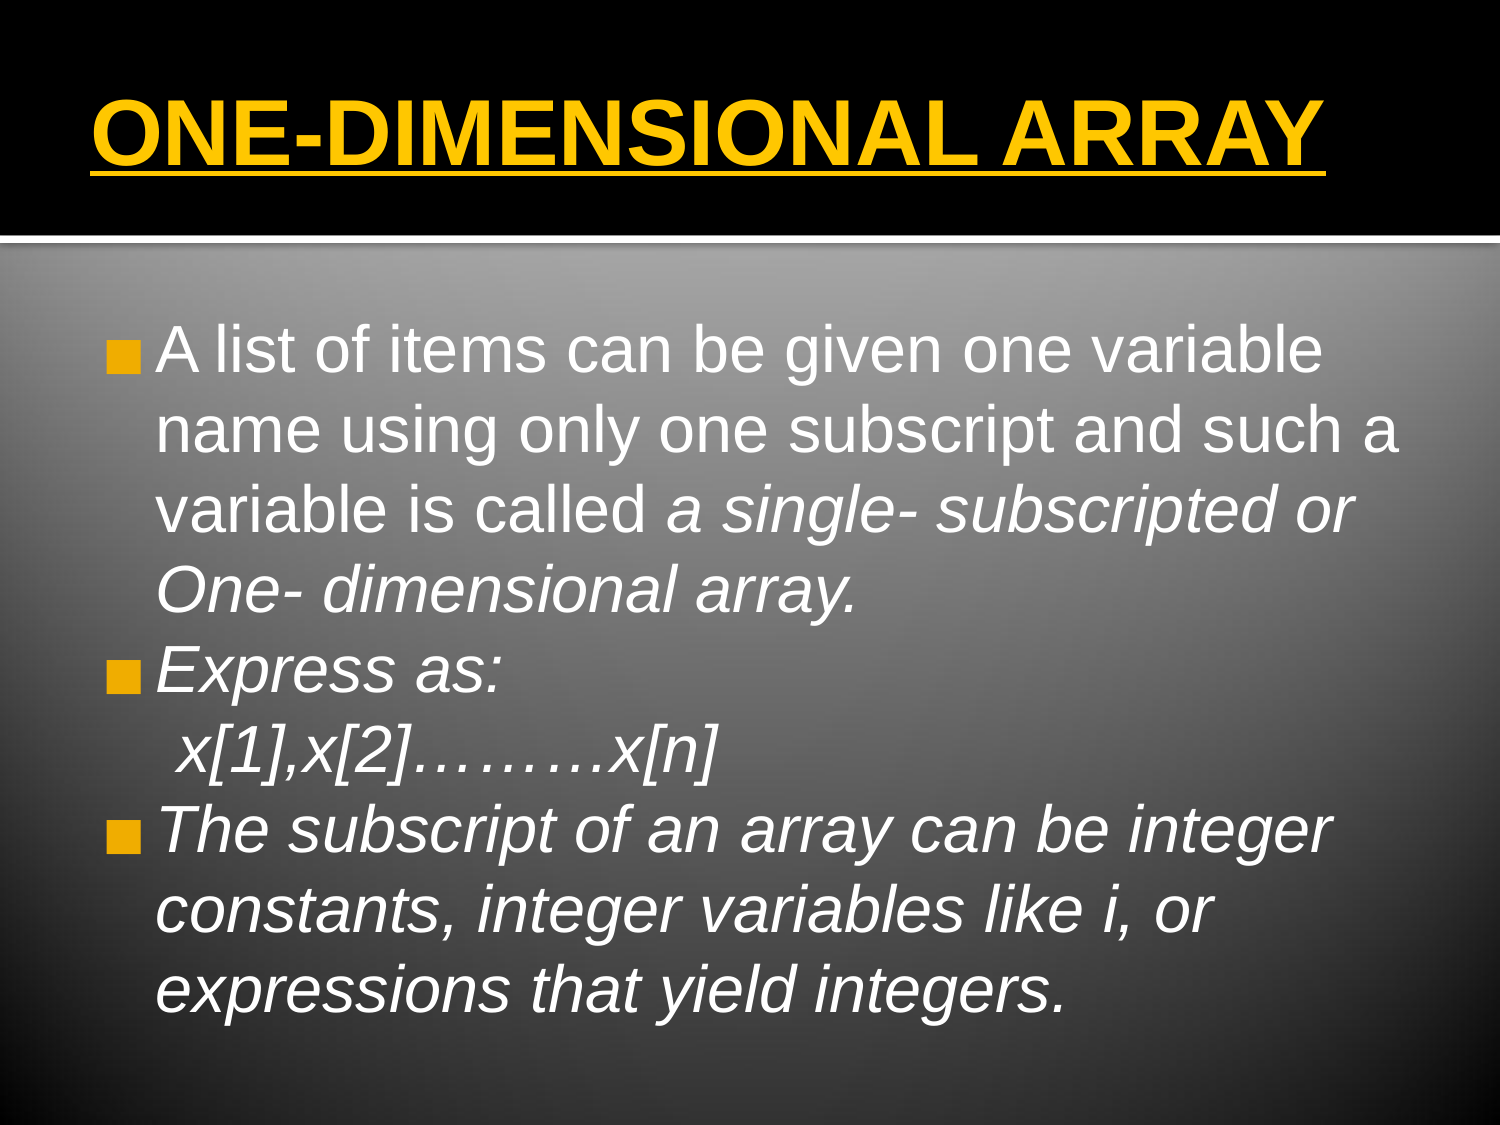

ONE-DIMENSIONAL ARRAY
A list of items can be given one variable name using only one subscript and such a variable is called a single- subscripted or One- dimensional array.
Express as:
    x[1],x[2]………x[n]
The subscript of an array can be integer constants, integer variables like i, or expressions that yield integers.